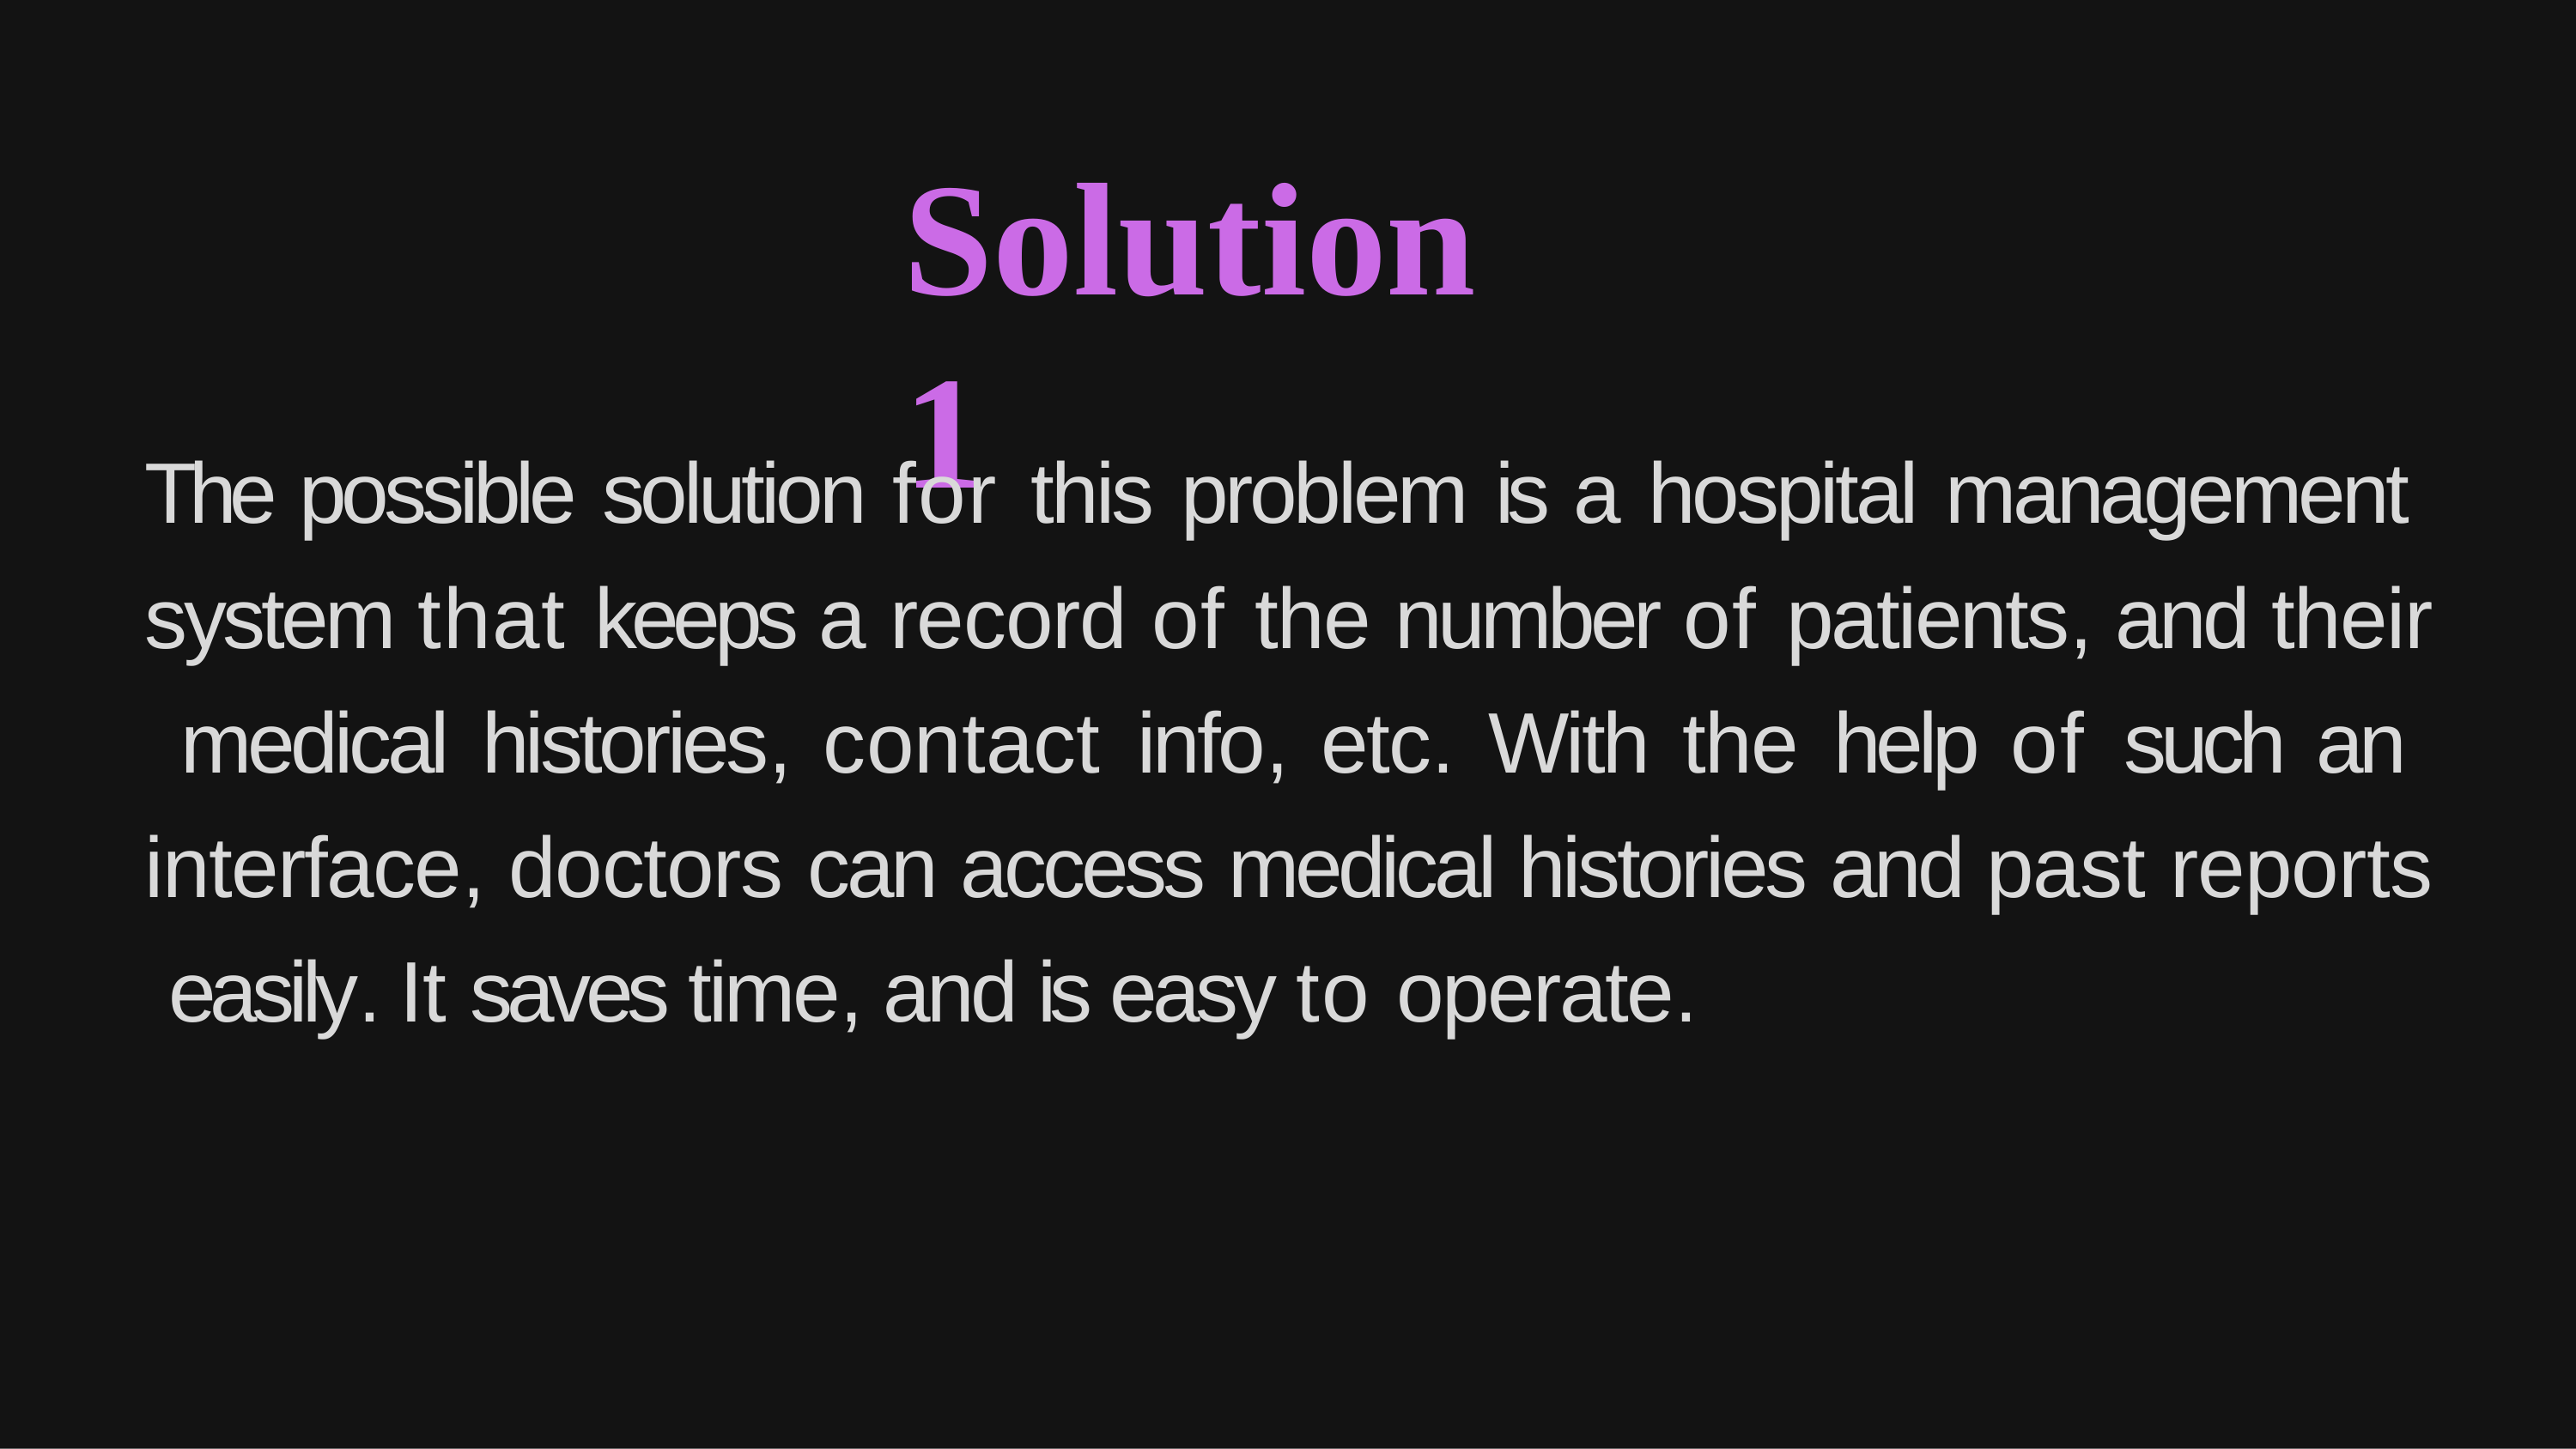

# Solution 1
The possible solution for this problem is a hospital management  system that keeps a record of the number of patients, and their  medical histories, contact info, etc. With the help of such an  interface, doctors can access medical histories and past reports  easily. It saves time, and is easy to operate.